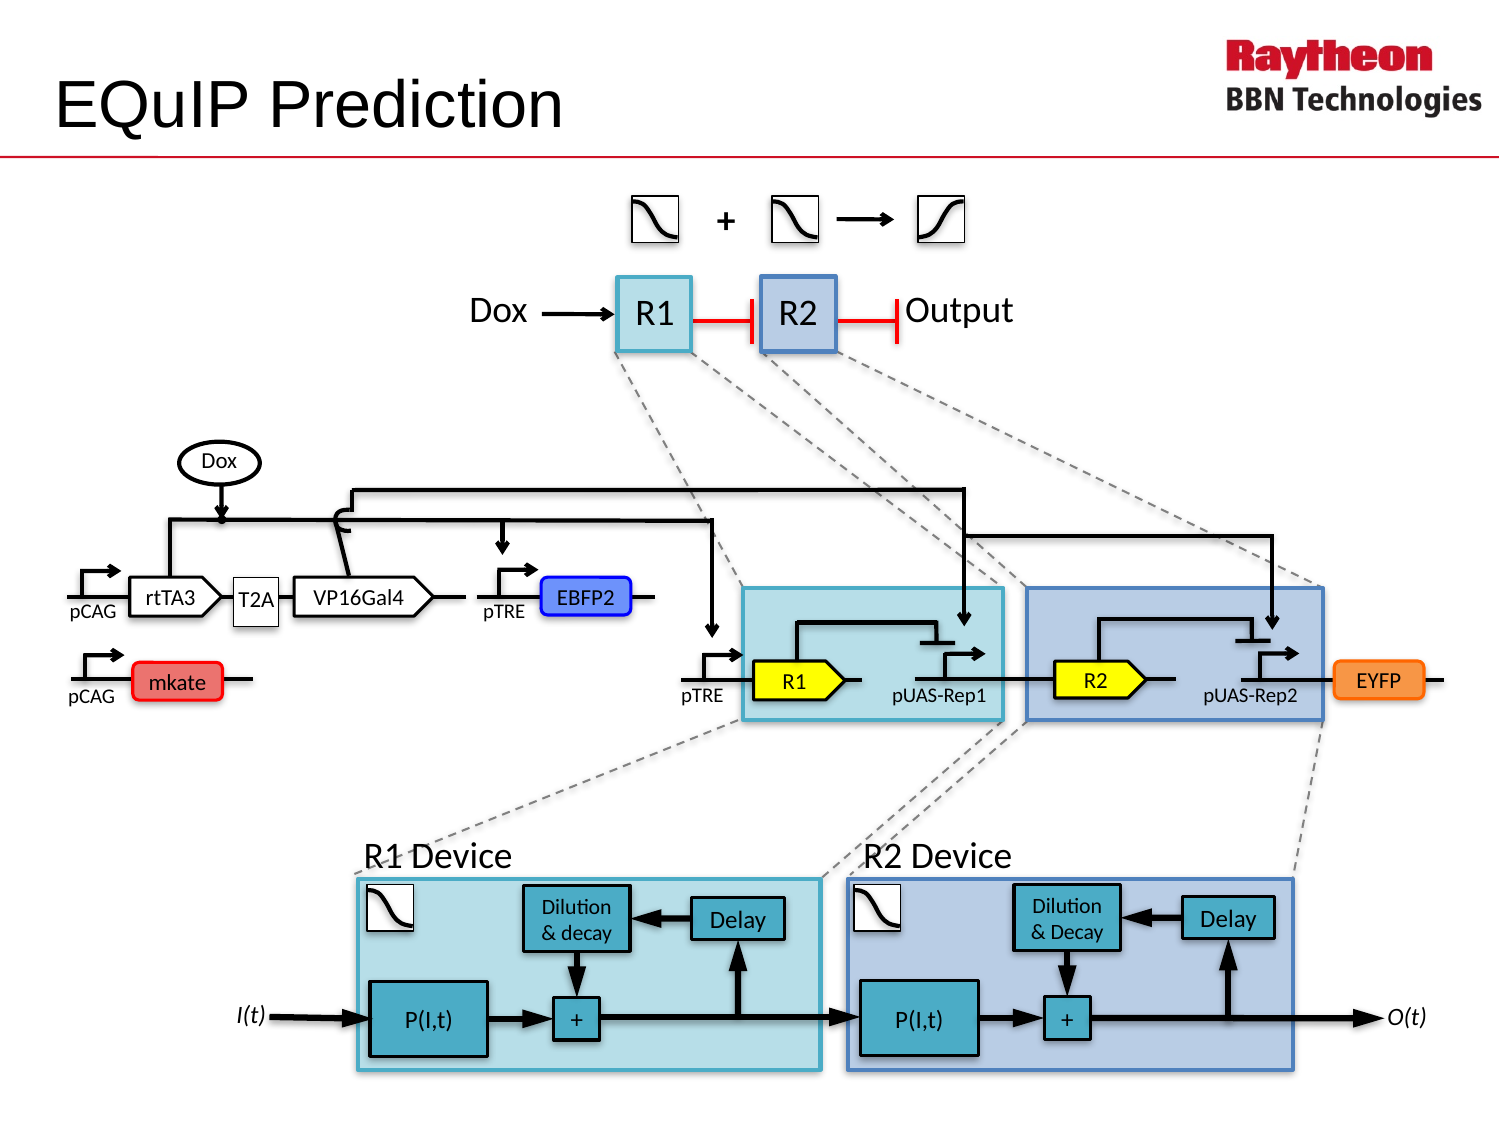

# EQuIP Prediction
+

R2

R1
Dox
Output
Dox

rtTA3
T2A
VP16Gal4
EBFP2

pCAG
pTRE
pCAG
mkate
pCAG
R1
EYFP
R2
pUAS-Rep1
pUAS-Rep2
pTRE
R1 Device
R2 Device

Dilution
& Decay
Delay
P(I,t)
+
Dilution
& decay
Delay
P(I,t)
I(t)
+
O(t)